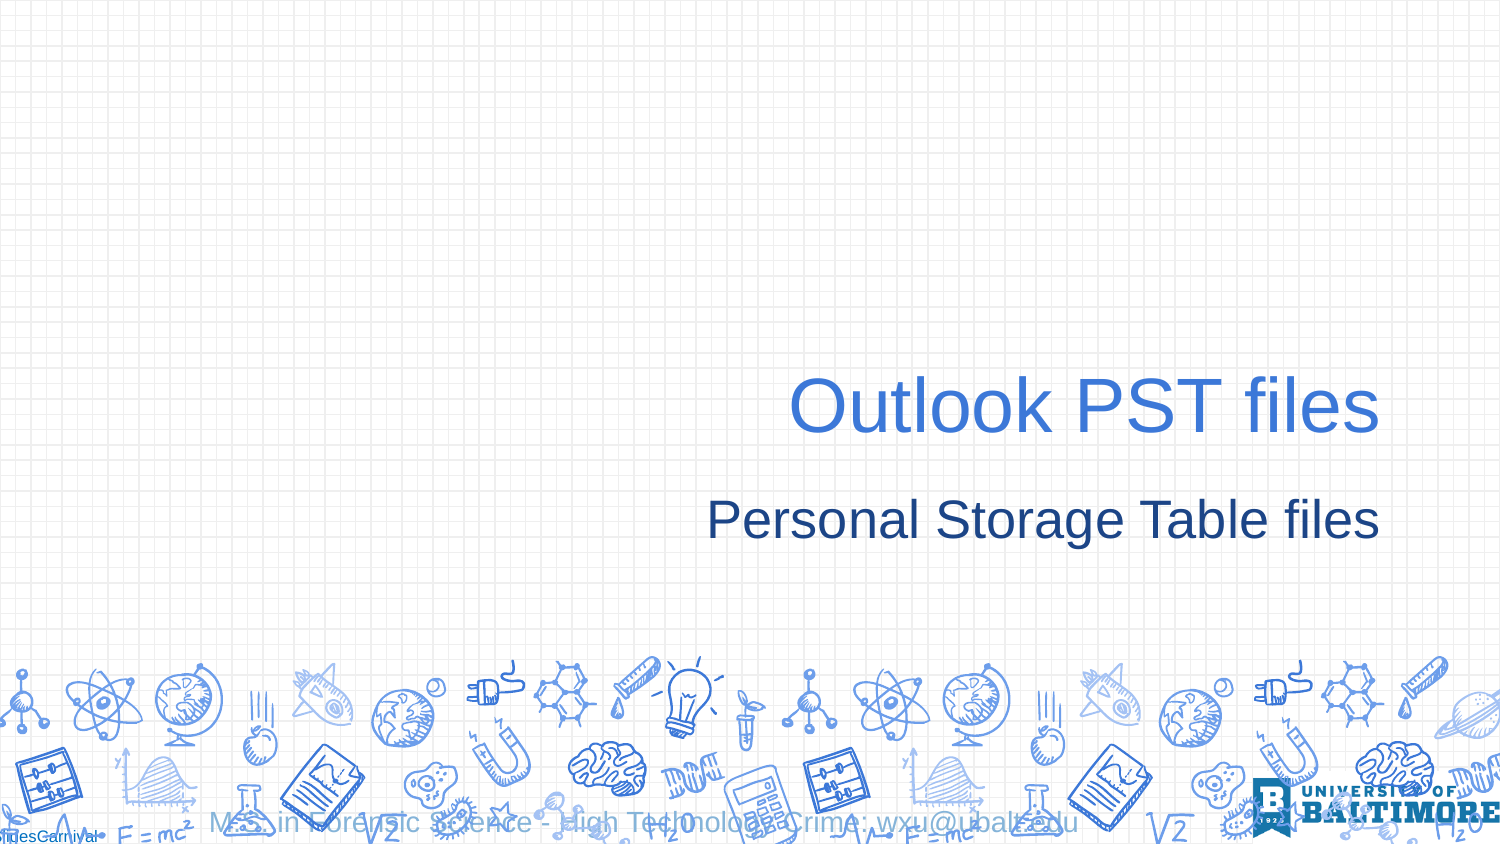

# Outlook PST files
Personal Storage Table files